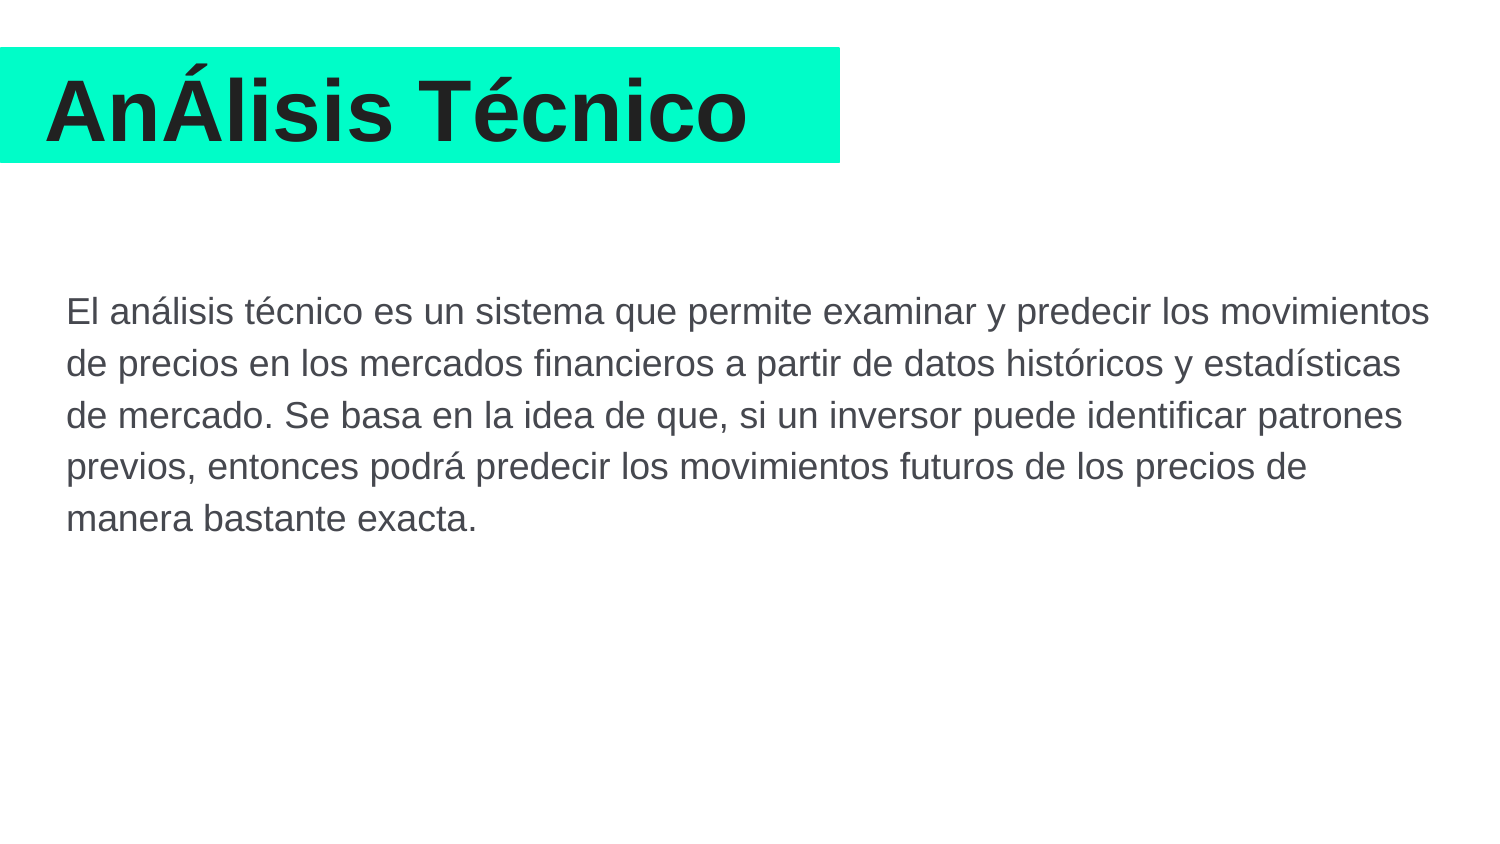

# AnÁlisis Técnico

El análisis técnico es un sistema que permite examinar y predecir los movimientos de precios en los mercados financieros a partir de datos históricos y estadísticas de mercado. Se basa en la idea de que, si un inversor puede identificar patrones previos, entonces podrá predecir los movimientos futuros de los precios de manera bastante exacta.